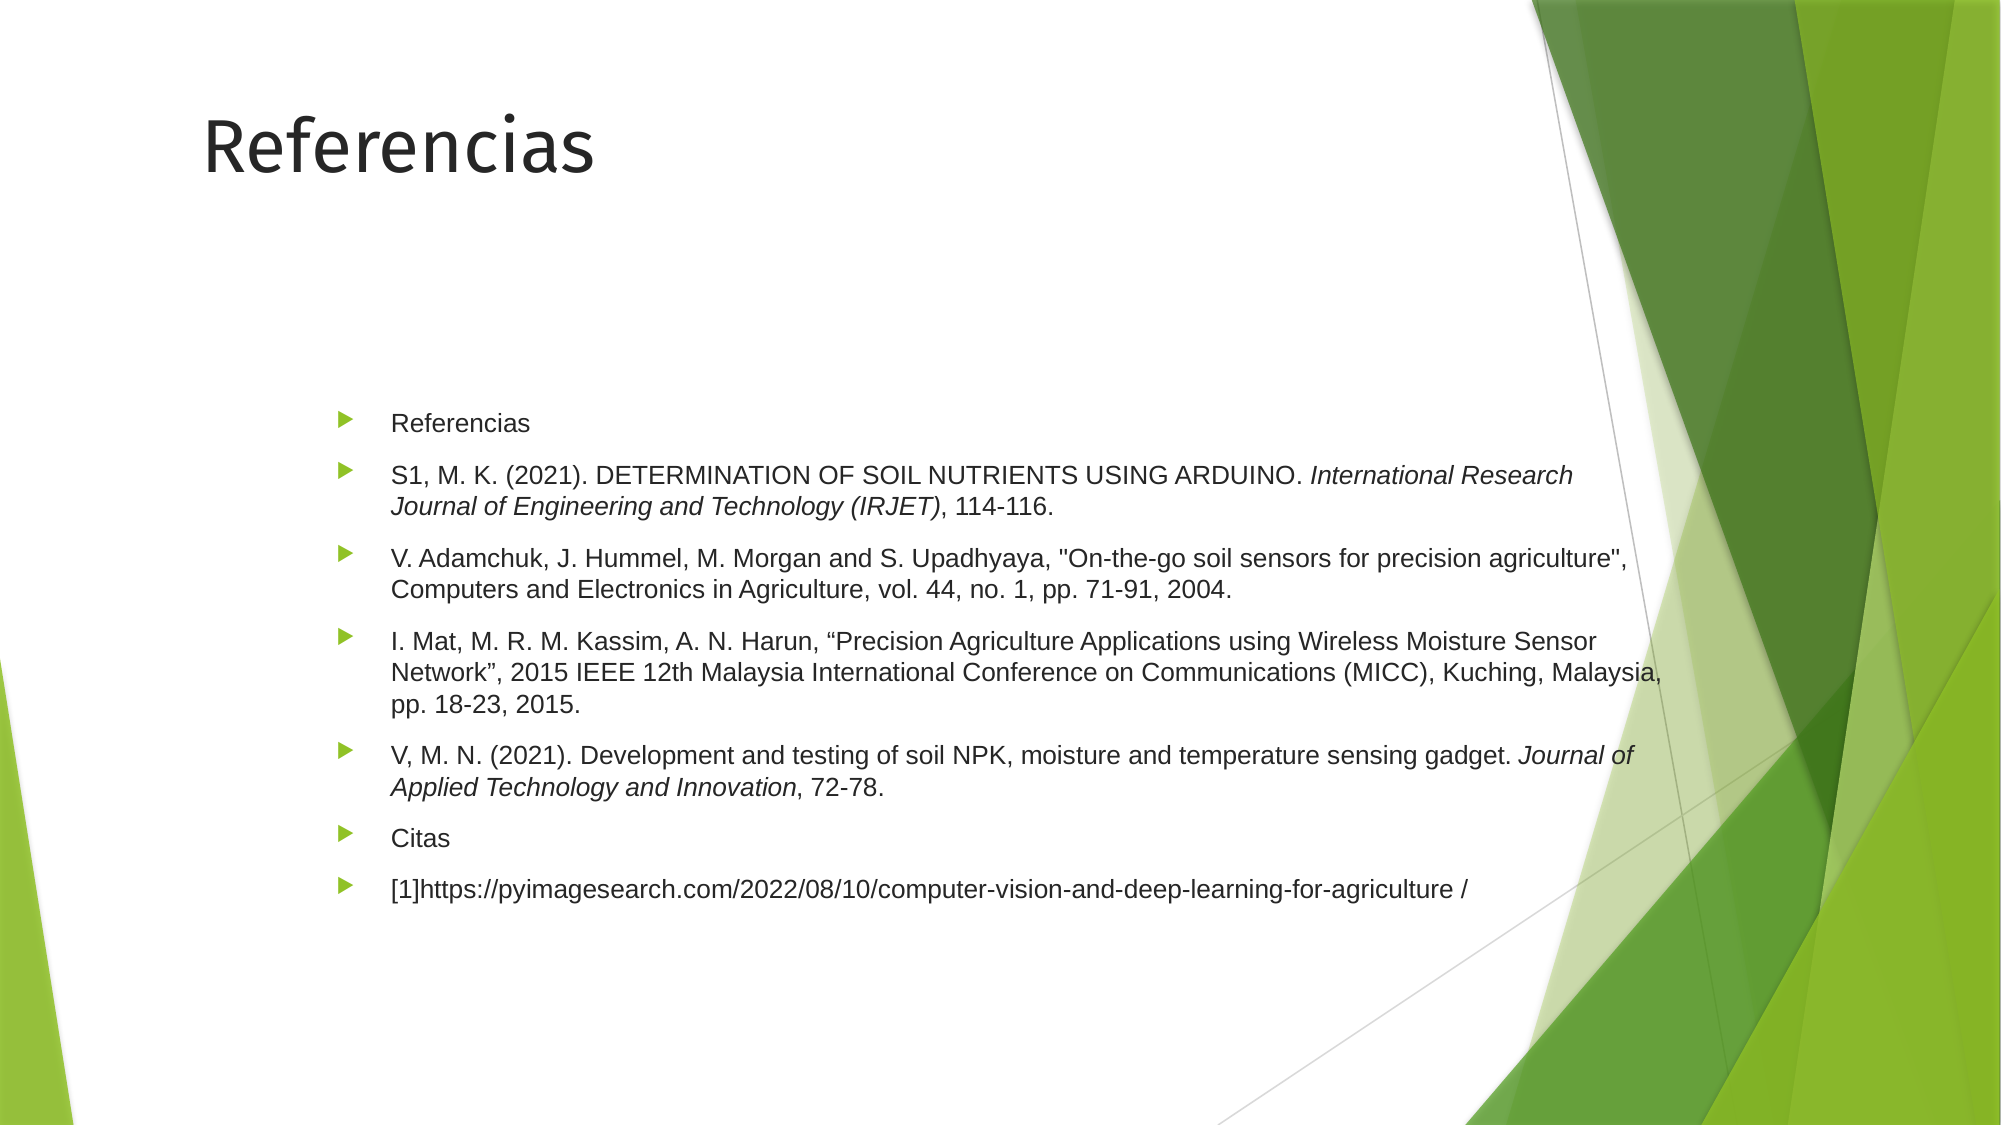

# Referencias
Referencias
S1, M. K. (2021). DETERMINATION OF SOIL NUTRIENTS USING ARDUINO. International Research Journal of Engineering and Technology (IRJET), 114-116.
V. Adamchuk, J. Hummel, M. Morgan and S. Upadhyaya, "On-the-go soil sensors for precision agriculture", Computers and Electronics in Agriculture, vol. 44, no. 1, pp. 71-91, 2004.
I. Mat, M. R. M. Kassim, A. N. Harun, “Precision Agriculture Applications using Wireless Moisture Sensor Network”, 2015 IEEE 12th Malaysia International Conference on Communications (MICC), Kuching, Malaysia, pp. 18-23, 2015.
V, M. N. (2021). Development and testing of soil NPK, moisture and temperature sensing gadget. Journal of Applied Technology and Innovation, 72-78.
Citas
[1]https://pyimagesearch.com/2022/08/10/computer-vision-and-deep-learning-for-agriculture /